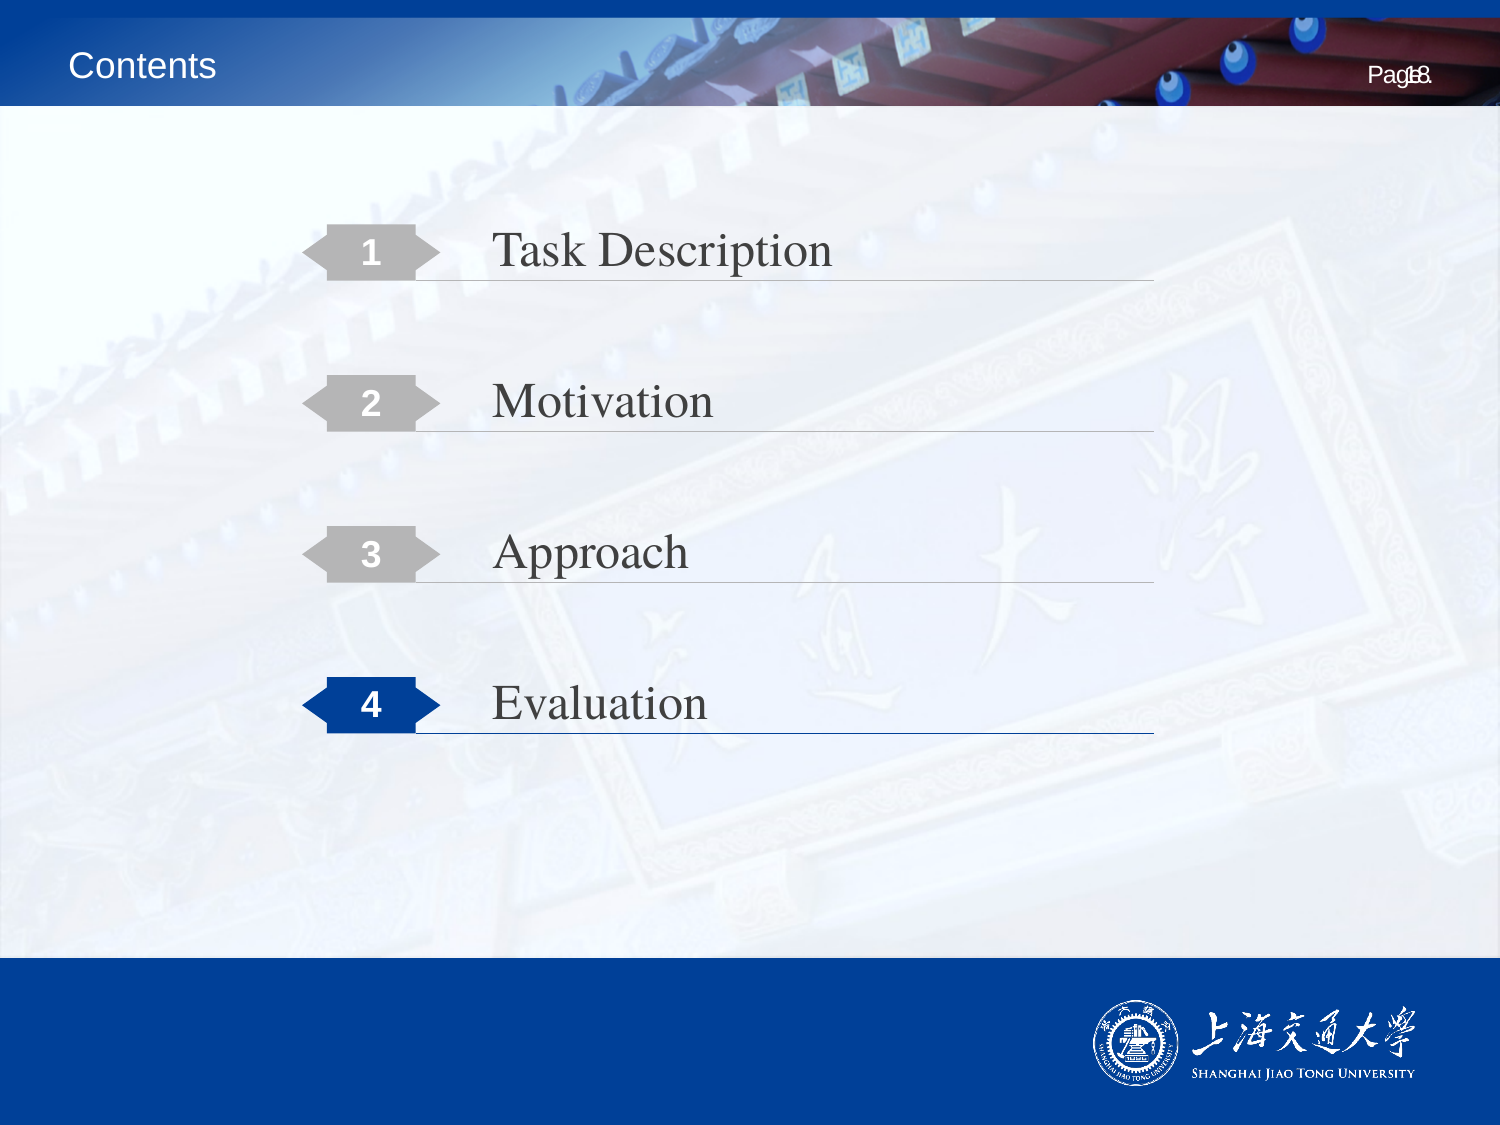

# Contents
Task Description
1

Motivation
2

Approach
3

Evaluation
4